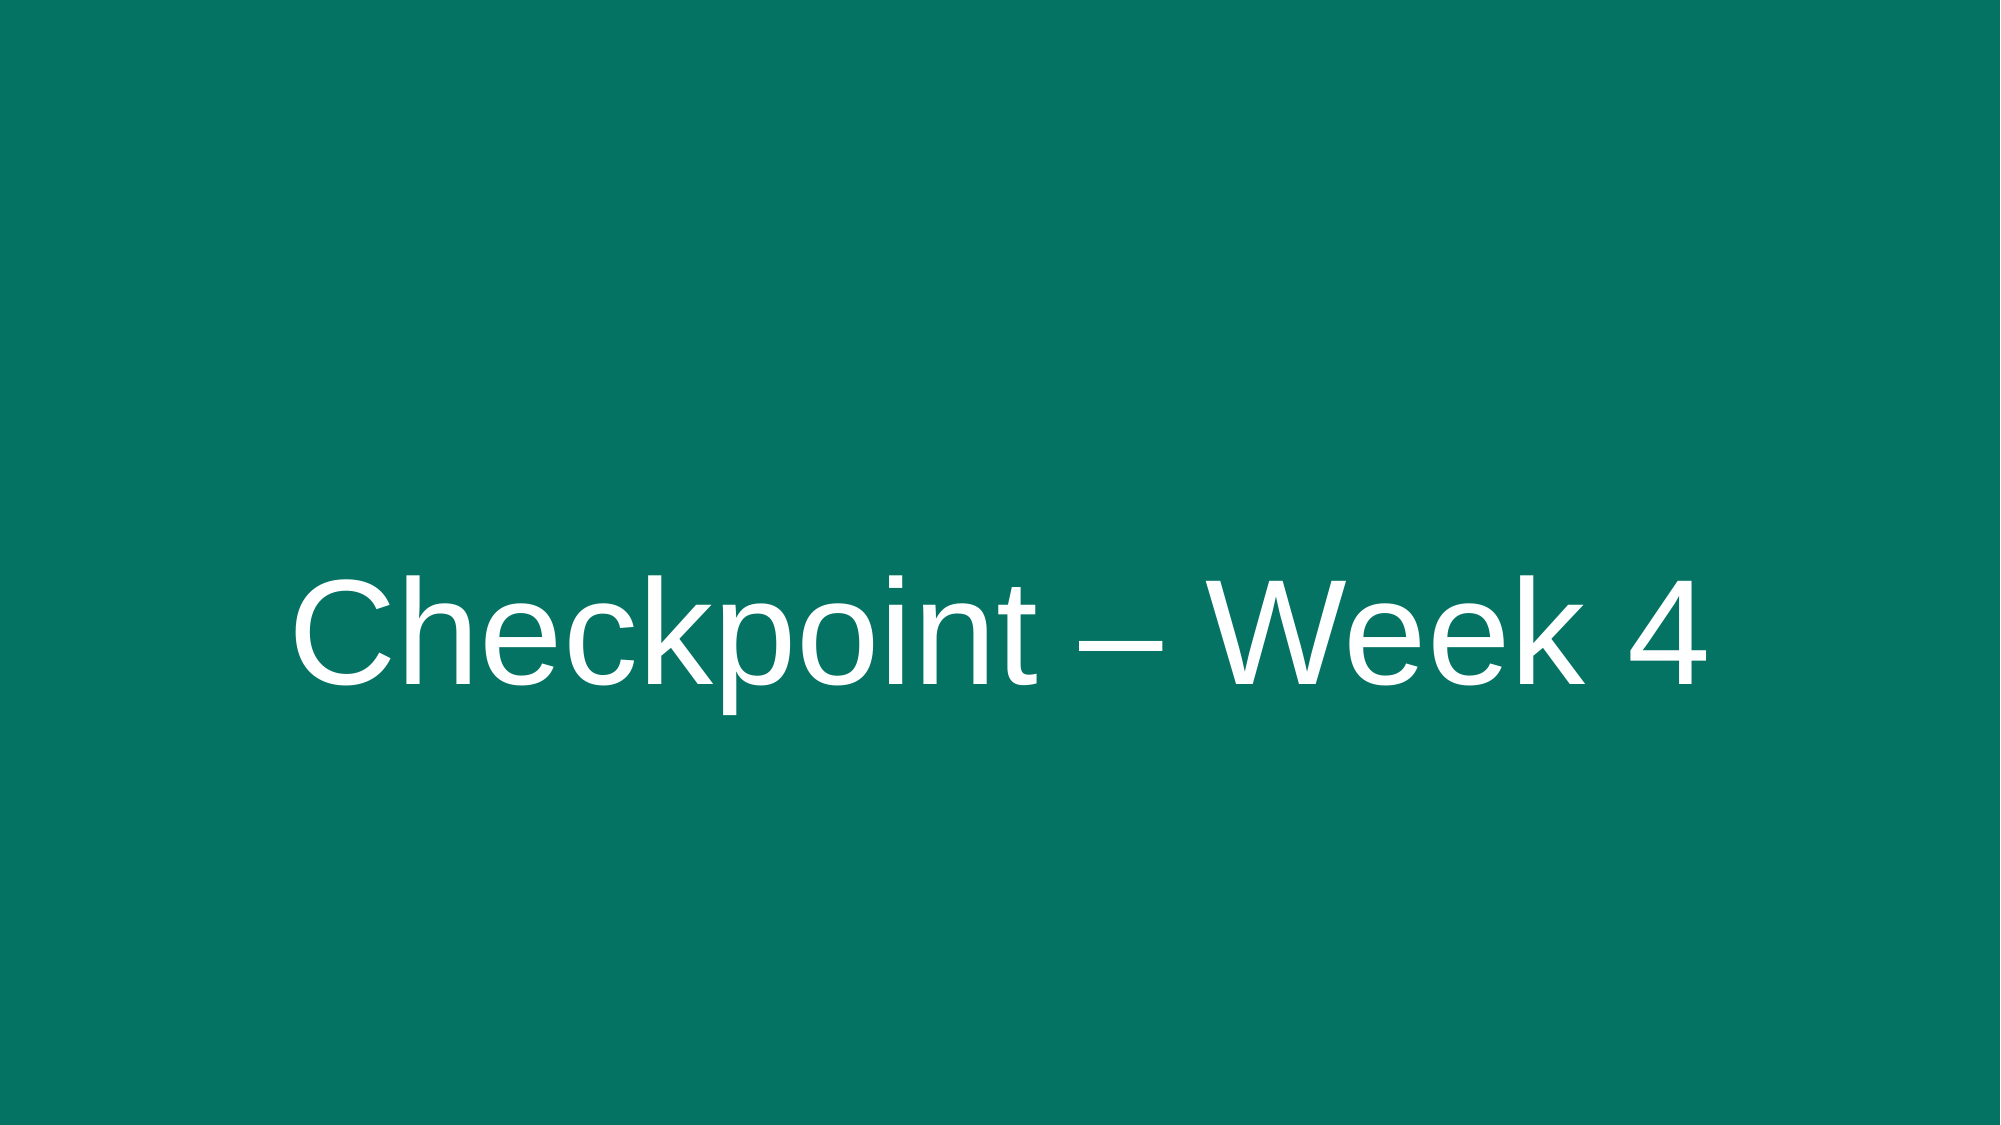

# Checkpoint – Week 4
10/30/2018
17